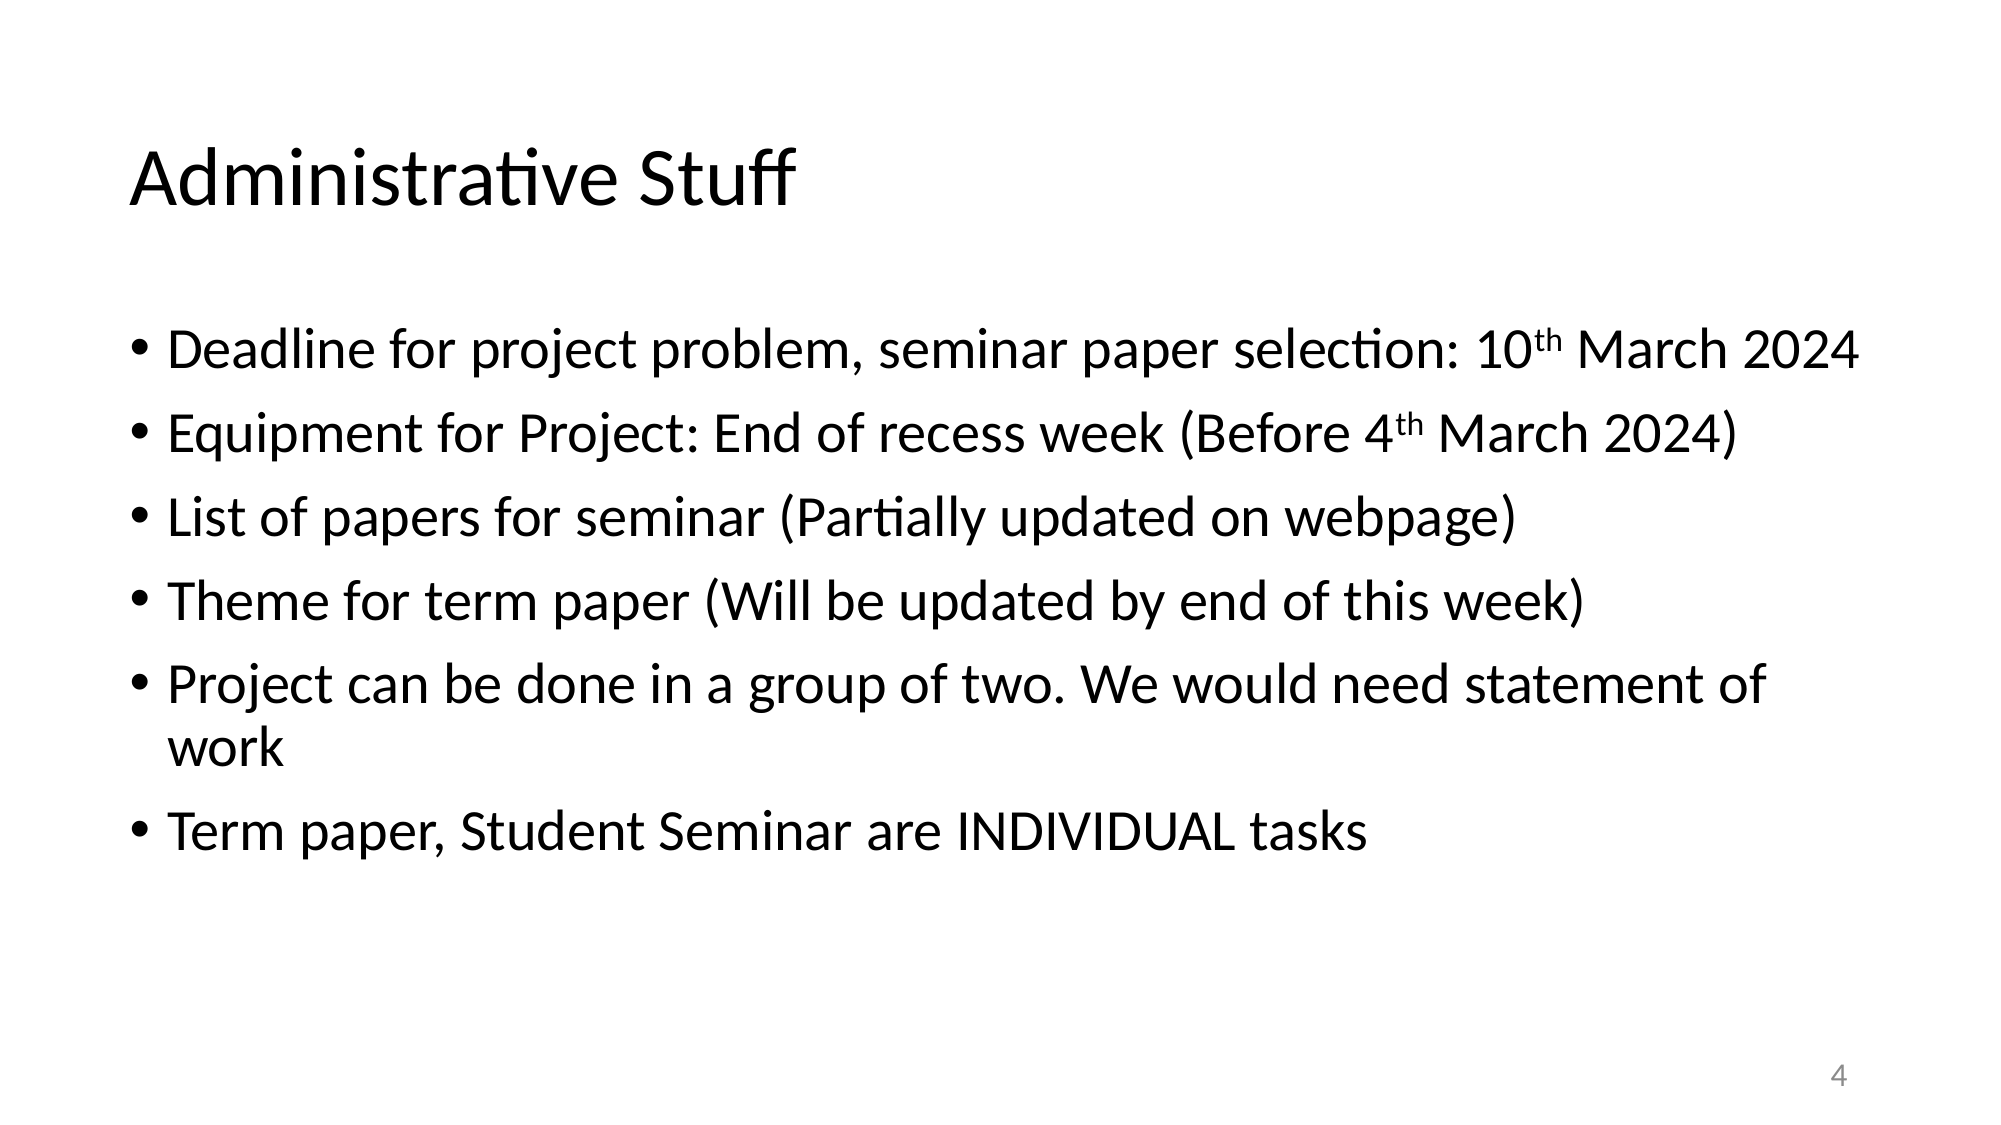

# Administrative Stuff
Deadline for project problem, seminar paper selection: 10th March 2024
Equipment for Project: End of recess week (Before 4th March 2024)
List of papers for seminar (Partially updated on webpage)
Theme for term paper (Will be updated by end of this week)
Project can be done in a group of two. We would need statement of work
Term paper, Student Seminar are INDIVIDUAL tasks

4